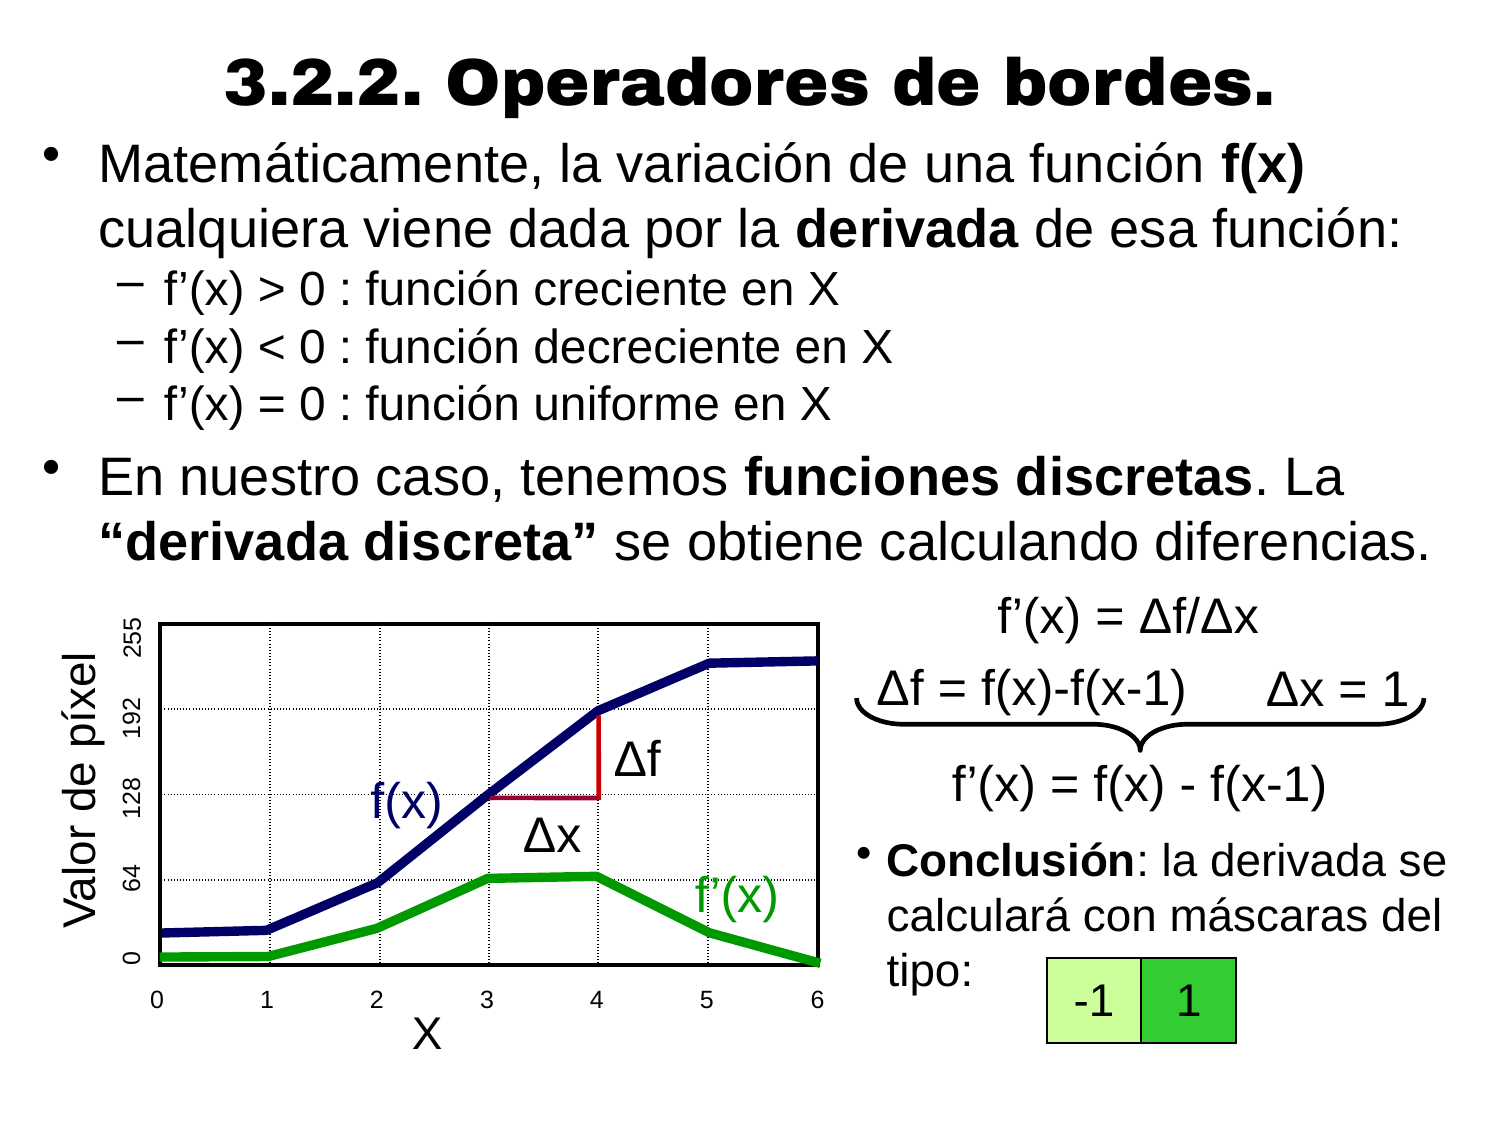

# 3.2.2. Operadores de bordes.
Matemáticamente, la variación de una función f(x) cualquiera viene dada por la derivada de esa función:
f’(x) > 0 : función creciente en X
f’(x) < 0 : función decreciente en X
f’(x) = 0 : función uniforme en X
En nuestro caso, tenemos funciones discretas. La “derivada discreta” se obtiene calculando diferencias.

f’(x) = Δf/Δx
|  |  |  |  |  |  |
| --- | --- | --- | --- | --- | --- |
|  |  |  |  |  |  |
|  |  |  |  |  |  |
|  |  |  |  |  |  |
Δf = f(x)-f(x-1)
Δx = 1

Δf
f’(x) = f(x) - f(x-1)
Valor de píxel
f(x)
0
64
128
192
255
Δx

Conclusión: la derivada se calculará con máscaras del tipo:
f’(x)

| -1 | 1 |
| --- | --- |
0
1
2
3
4
5
6
X